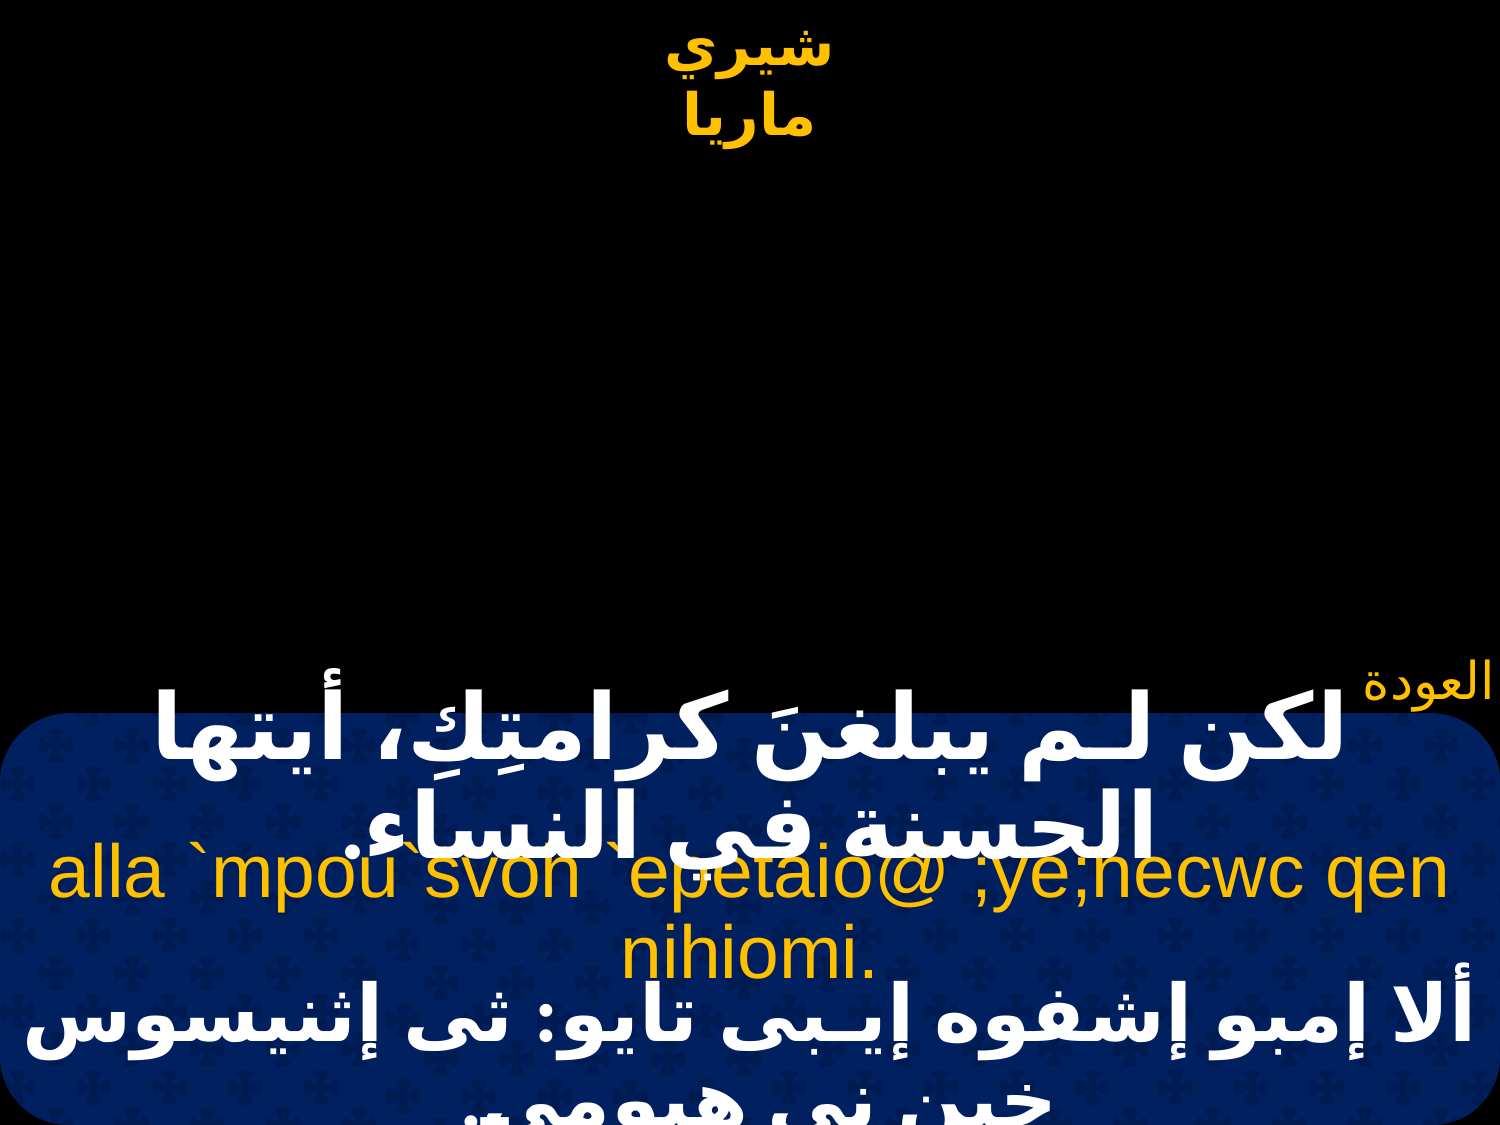

لكن لـم يبلغنَ كرامتِكِ، أيتها الحسنة في النساء.
alla `mpou`svoh `epetaio@ ;ye;necwc qen nihiomi.
ألا إمبو إشفوه إيـبى تايو: ثى إثنيسوس خين نى هيومى.